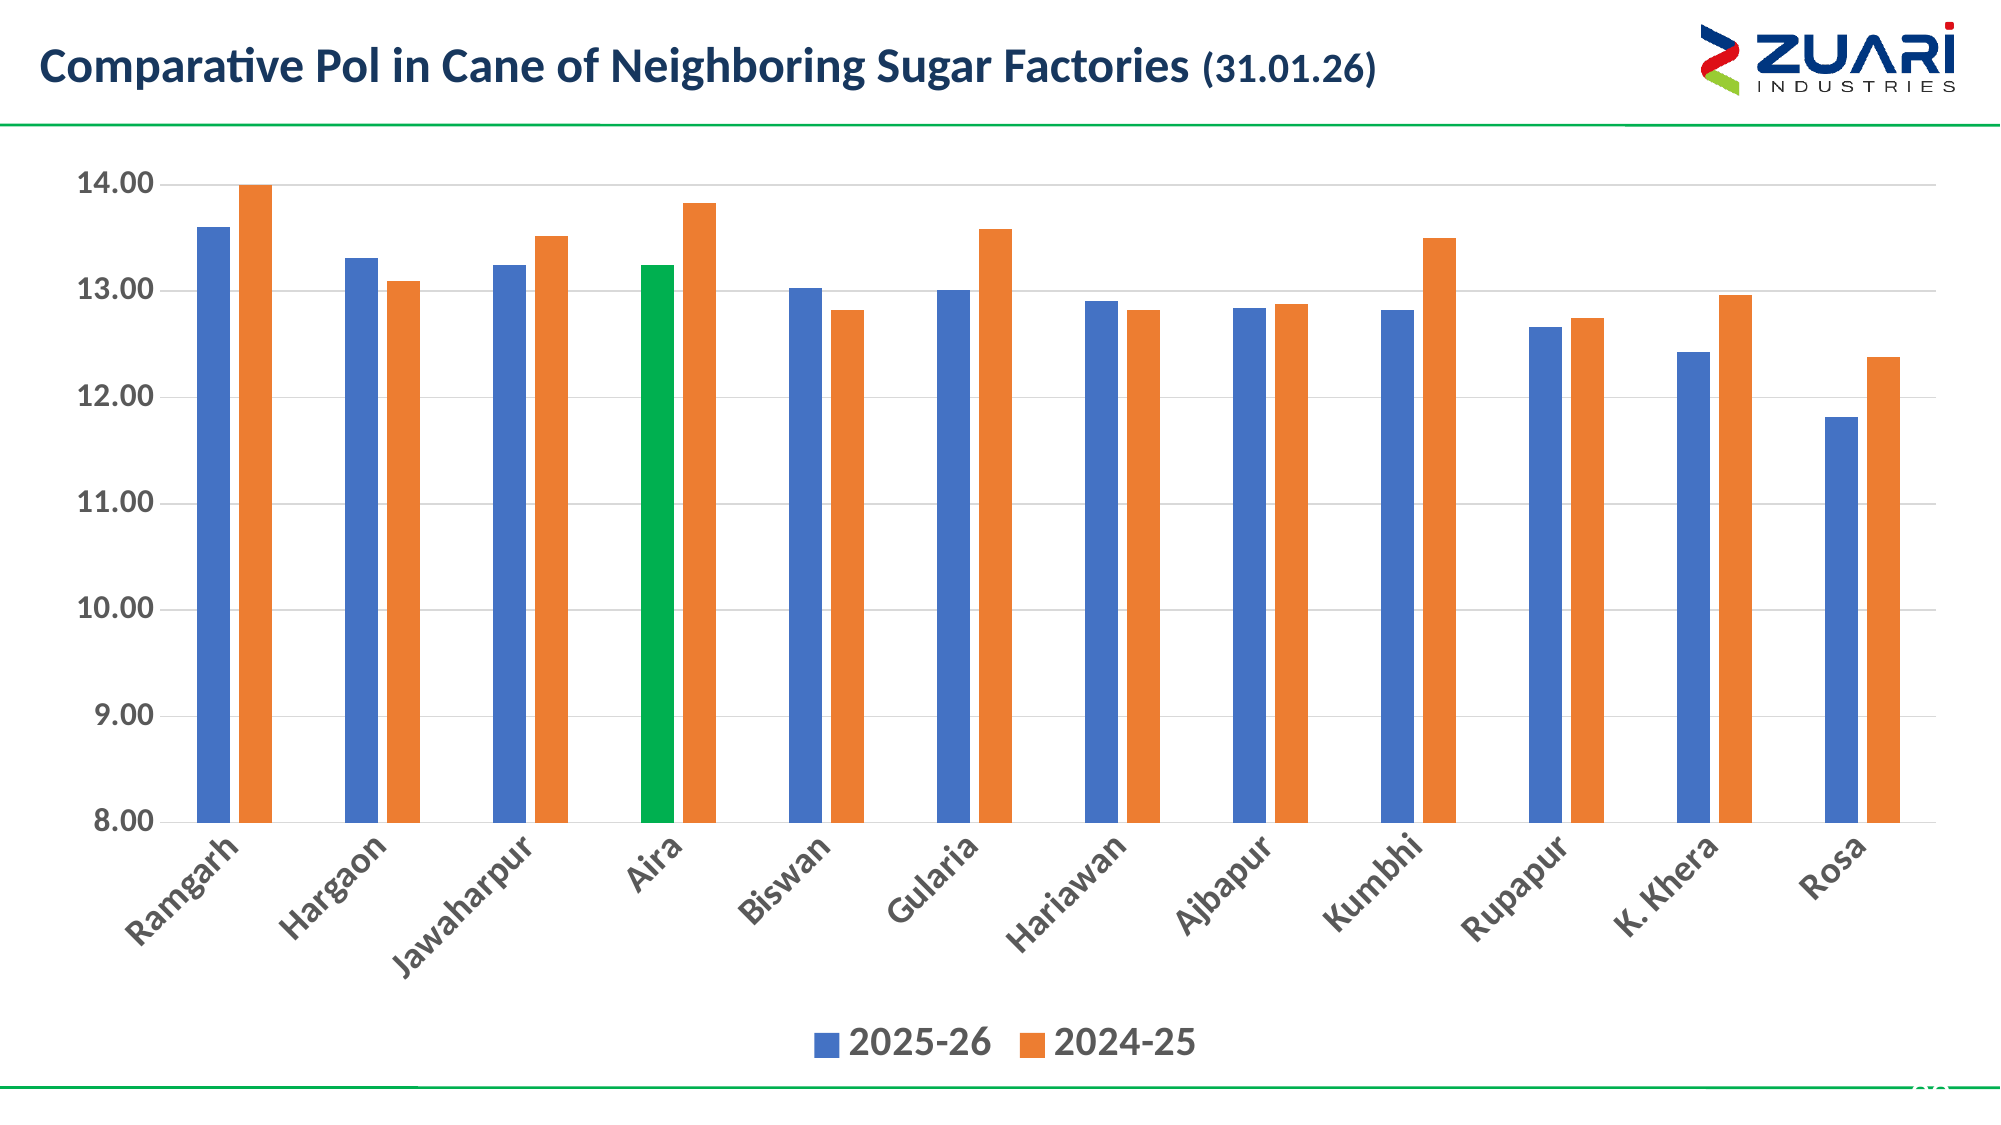

# Comparative Pol in Cane of Neighboring Sugar Factories (31.01.26)

### Chart

| Category |  |  |
|---|---|---|
| Ramgarh | 13.6 | 14.15 |
| Hargaon | 13.31 | 13.1 |
| Jawaharpur | 13.25 | 13.52 |
| Aira | 13.25 | 13.83 |
| Biswan | 13.03 | 12.82 |
| Gularia | 13.01 | 13.58 |
| Hariawan | 12.91 | 12.82 |
| Ajbapur | 12.84 | 12.88 |
| Kumbhi | 12.82 | 13.5 |
| Rupapur | 12.66 | 12.75 |
| K. Khera | 12.43 | 12.96 |
| Rosa | 11.82 | 12.38 |
23